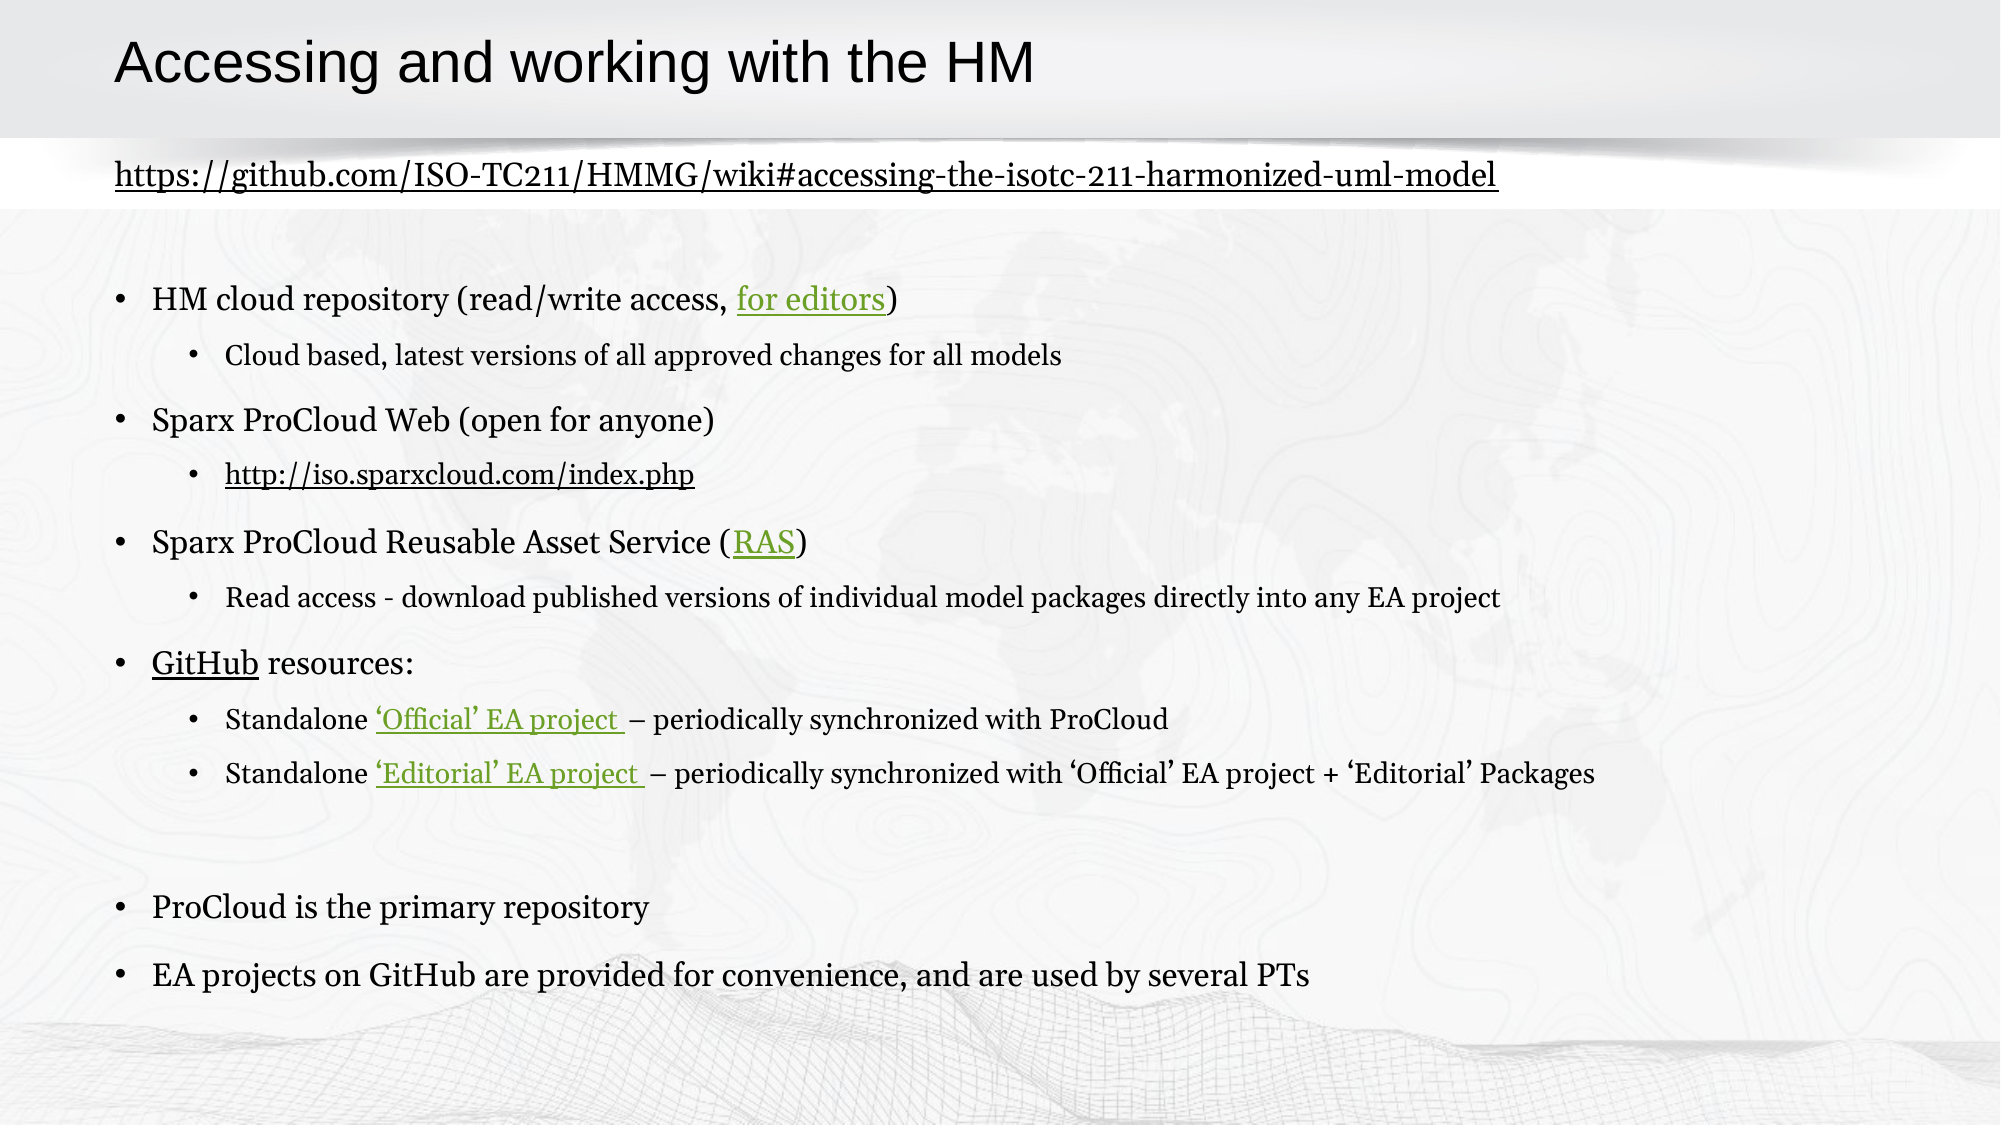

# Accessing and working with the HM
https://github.com/ISO-TC211/HMMG/wiki#accessing-the-isotc-211-harmonized-uml-model
HM cloud repository (read/write access, for editors)
Cloud based, latest versions of all approved changes for all models
Sparx ProCloud Web (open for anyone)
http://iso.sparxcloud.com/index.php
Sparx ProCloud Reusable Asset Service (RAS)
Read access - download published versions of individual model packages directly into any EA project
GitHub resources:
Standalone ‘Official’ EA project – periodically synchronized with ProCloud
Standalone ‘Editorial’ EA project – periodically synchronized with ‘Official’ EA project + ‘Editorial’ Packages

ProCloud is the primary repository
EA projects on GitHub are provided for convenience, and are used by several PTs